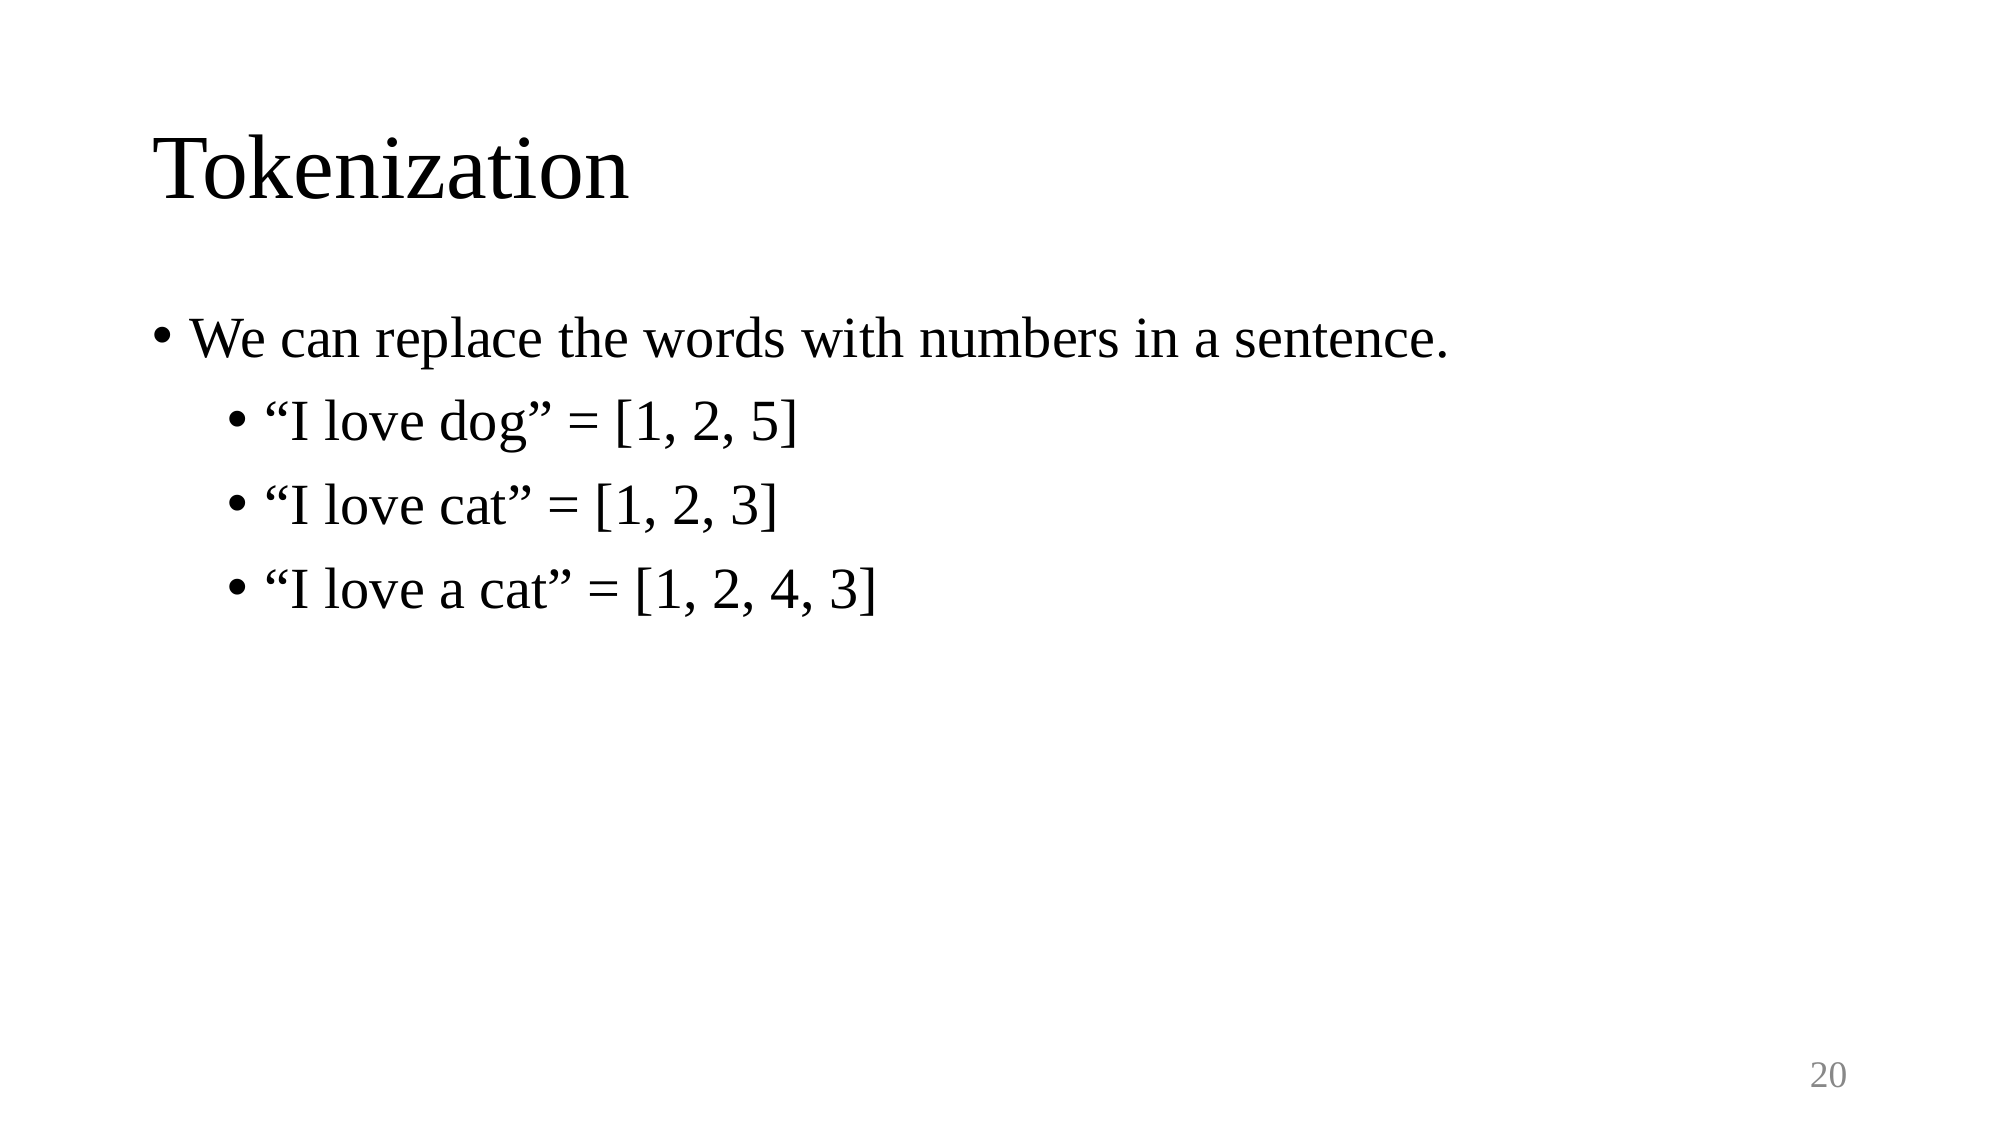

# Tokenization
We can replace the words with numbers in a sentence.
“I love dog” = [1, 2, 5]
“I love cat” = [1, 2, 3]
“I love a cat” = [1, 2, 4, 3]
20